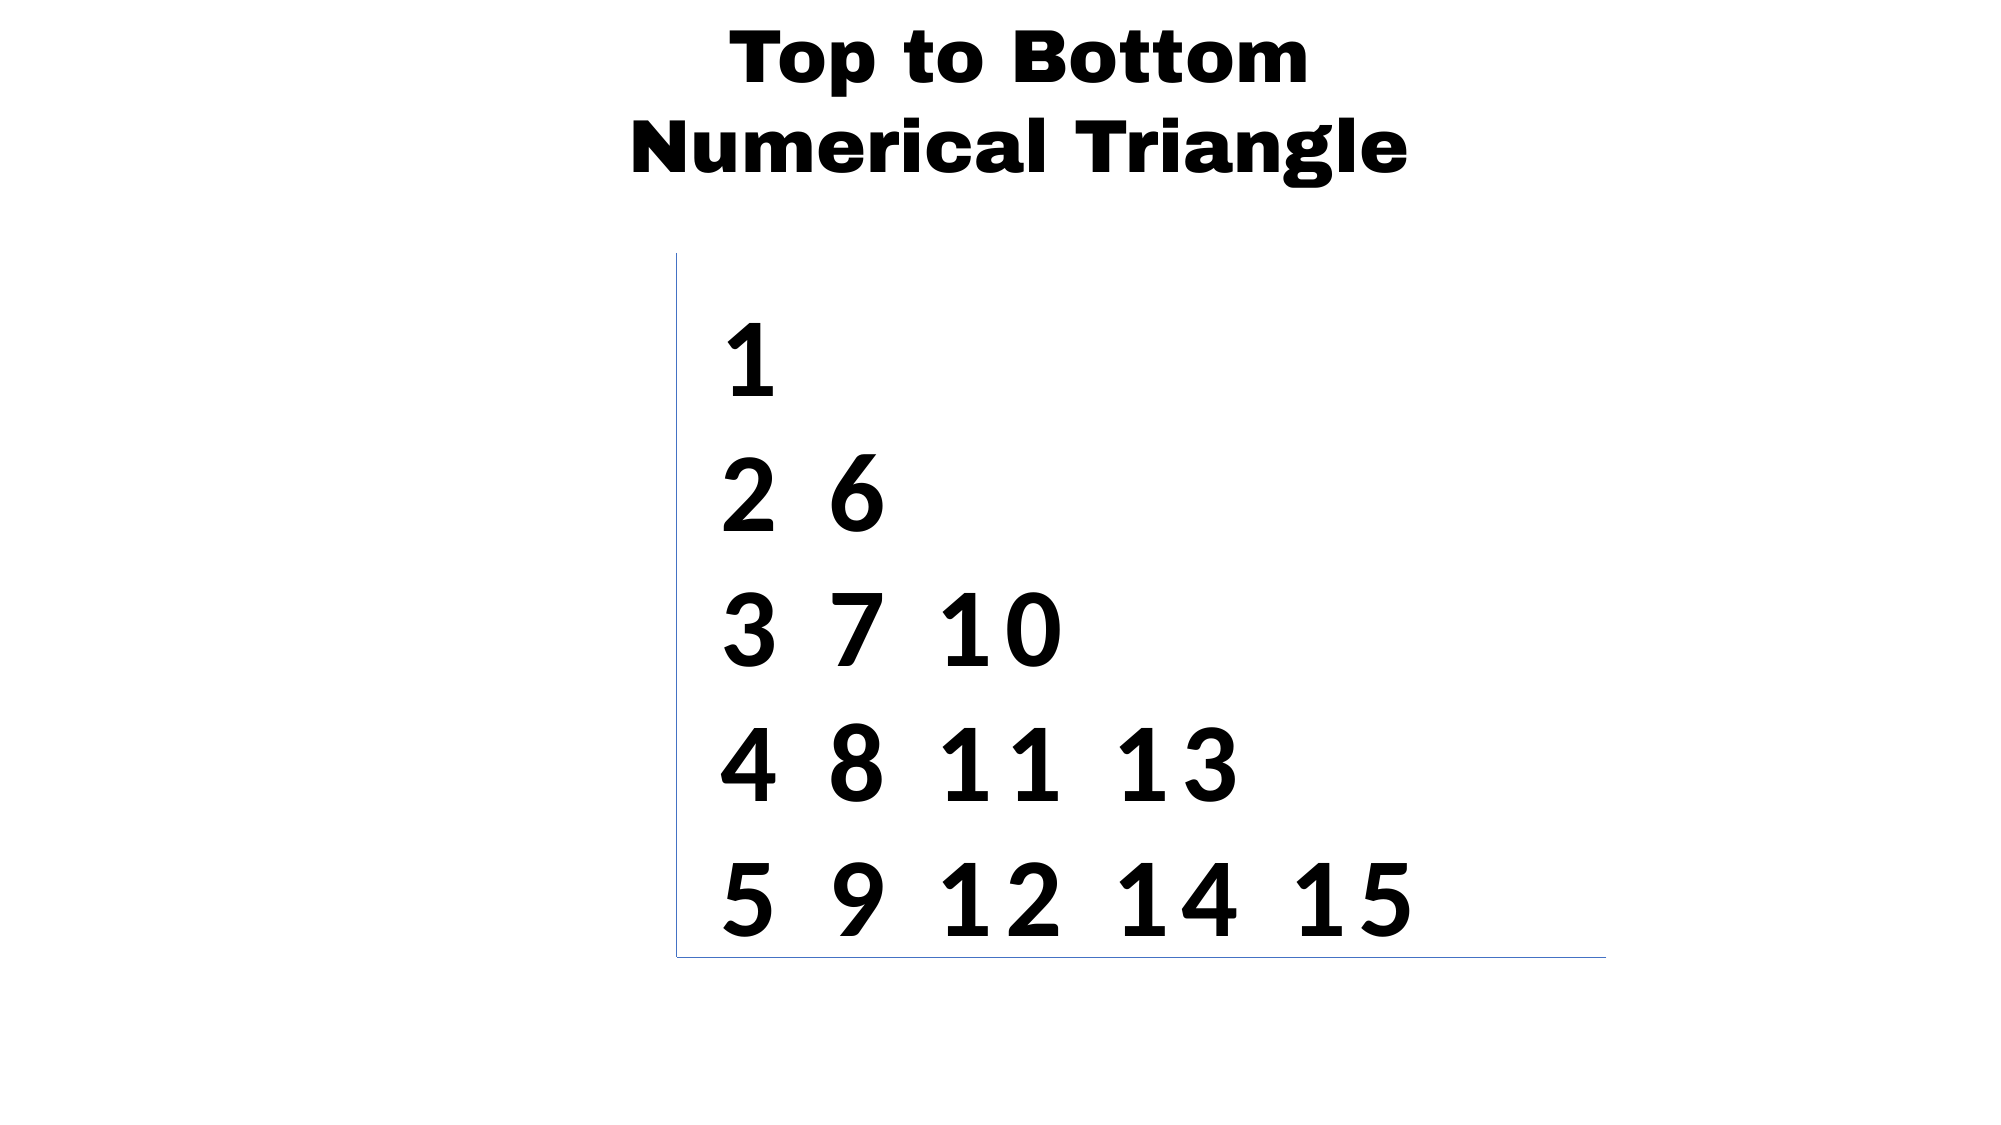

Top to Bottom Numerical Triangle
1
2 6
3 7 10
4 8 11 13
5 9 12 14 15